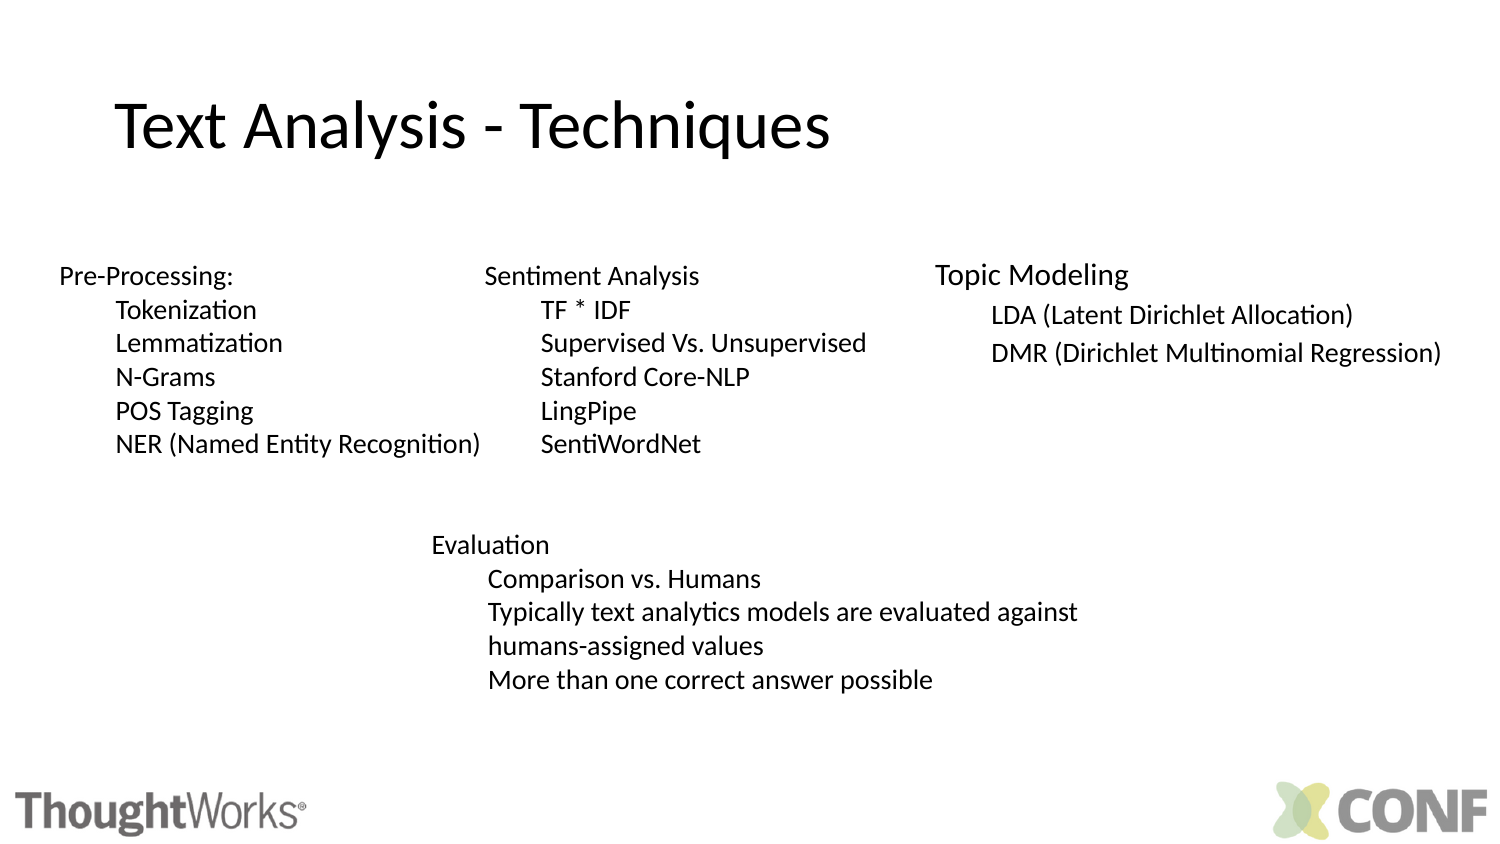

# Text Analysis - Techniques
Pre-Processing:
Tokenization
Lemmatization
N-Grams
POS Tagging
NER (Named Entity Recognition)
Sentiment Analysis
TF * IDF
Supervised Vs. Unsupervised
Stanford Core-NLP
LingPipe
SentiWordNet
Topic Modeling
LDA (Latent Dirichlet Allocation)
DMR (Dirichlet Multinomial Regression)
Evaluation
         Comparison vs. Humans
Typically text analytics models are evaluated against humans-assigned values
More than one correct answer possible